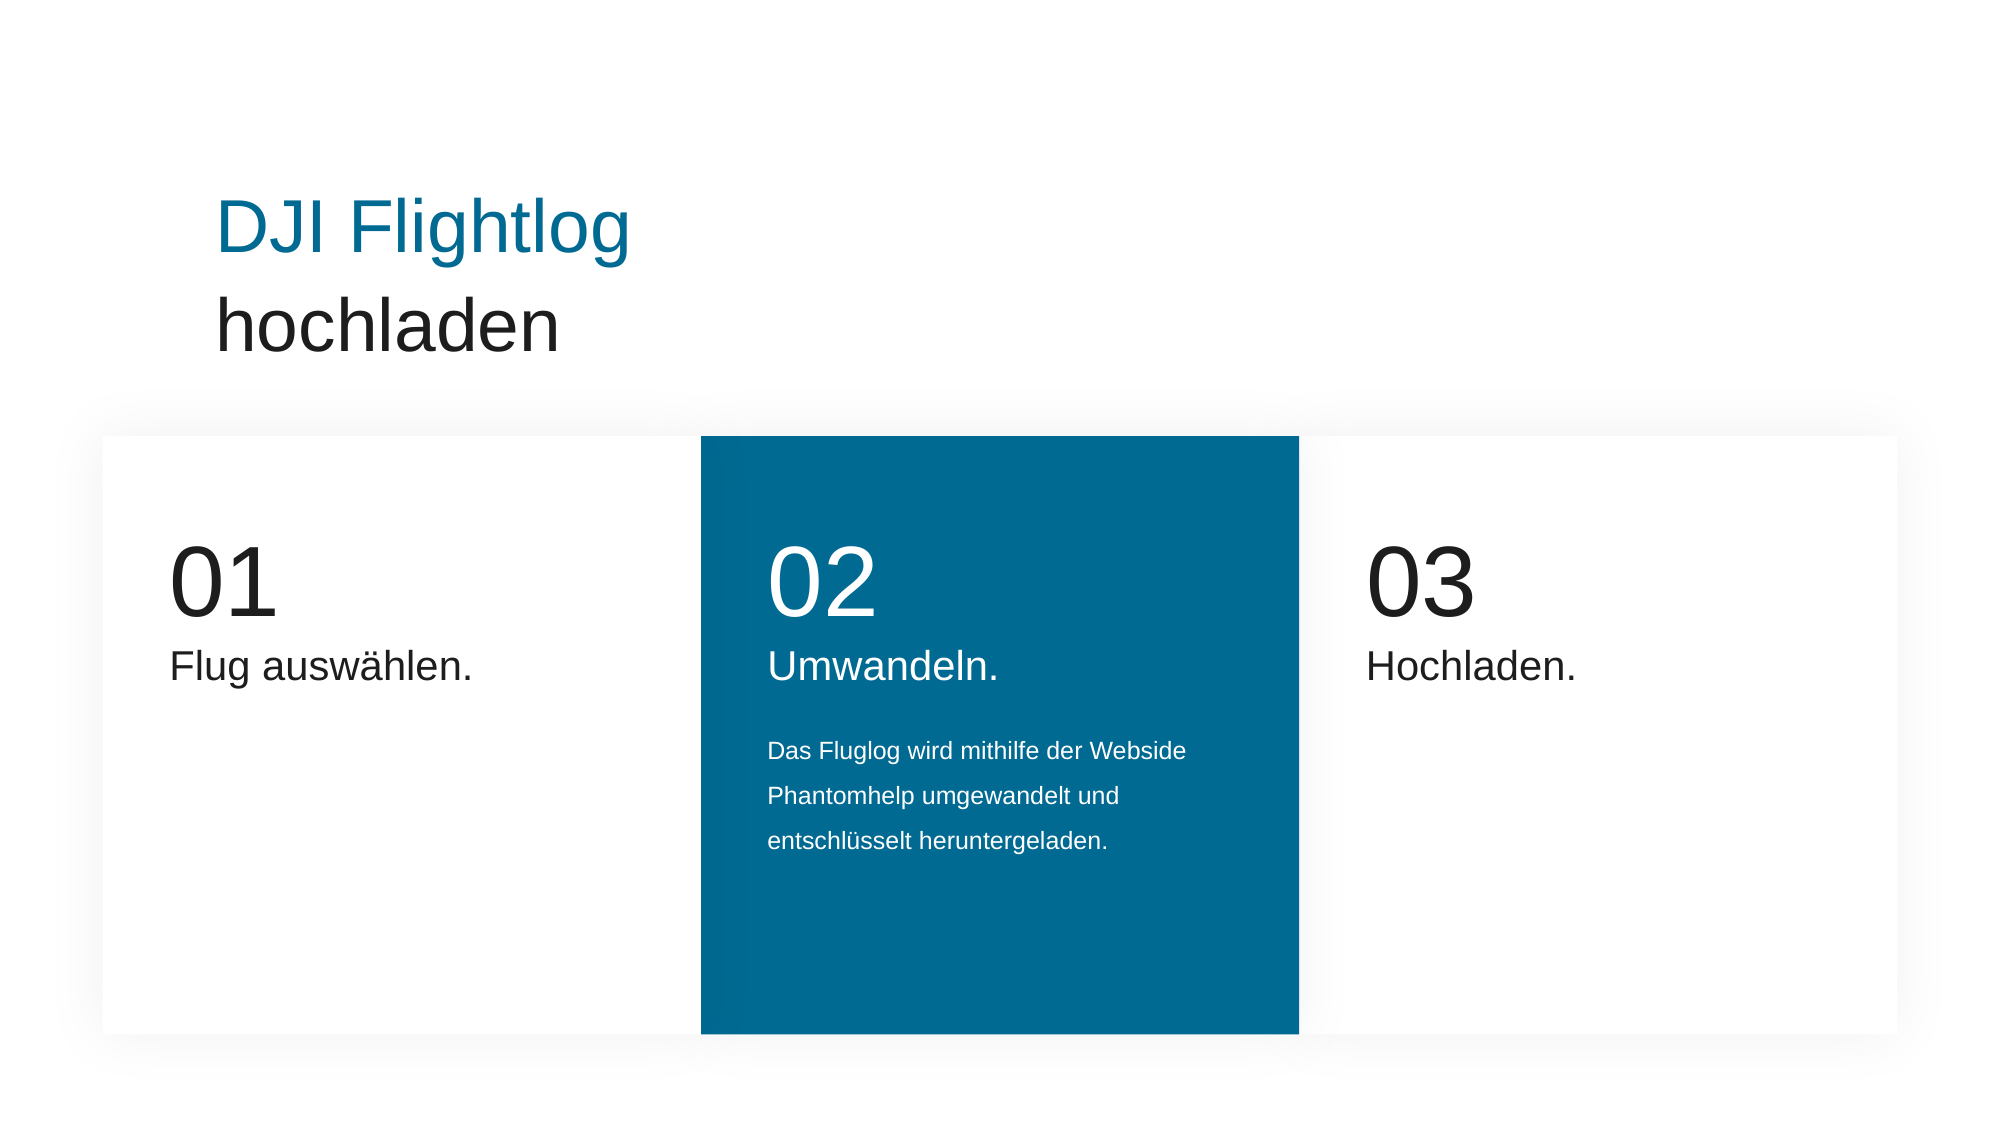

DJI Flightlog
hochladen

01
02
03
Flug auswählen.
Umwandeln.
Hochladen.
Das Fluglog wird mithilfe der Webside Phantomhelp umgewandelt und entschlüsselt heruntergeladen.